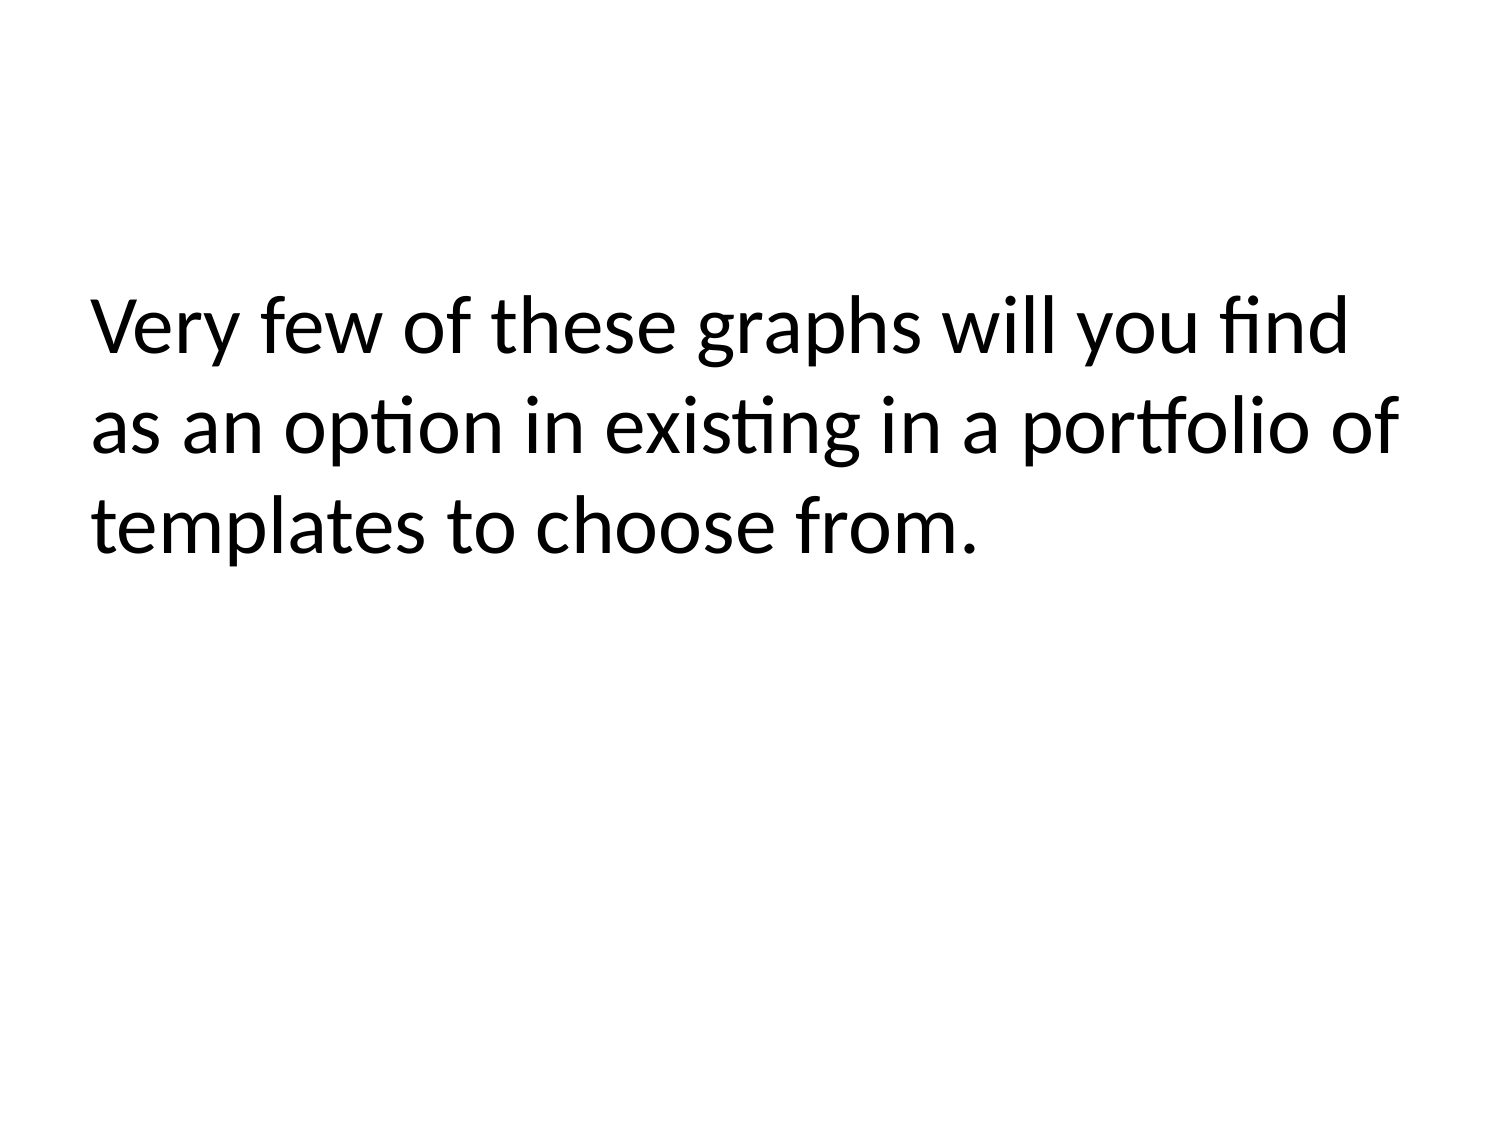

#
Very few of these graphs will you find as an option in existing in a portfolio of templates to choose from.